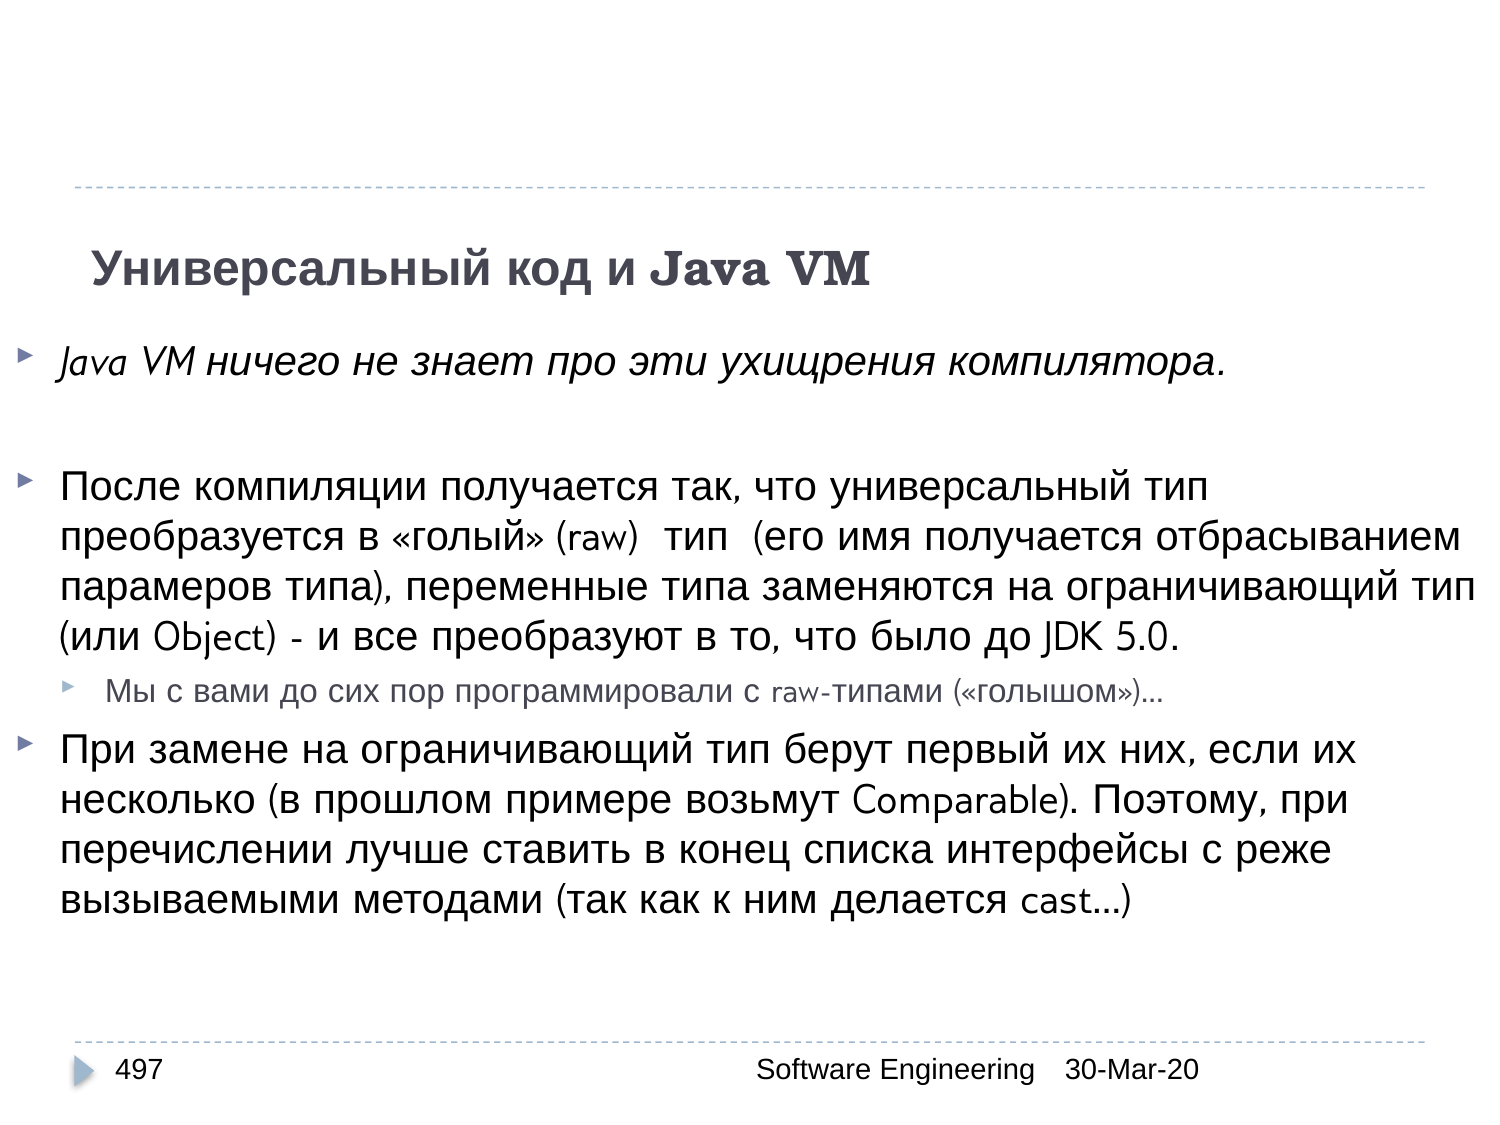

# Универсальный код и Java VM
Java VM ничего не знает про эти ухищрения компилятора.

После компиляции получается так, что универсальный тип преобразуется в «голый» (raw)  тип  (его имя получается отбрасыванием парамеров типа), переменные типа заменяются на ограничивающий тип (или Object) - и все преобразуют в то, что было до JDK 5.0.
Мы с вами до сих пор программировали с raw-типами («голышом»)...
При замене на ограничивающий тип берут первый их них, если их несколько (в прошлом примере возьмут Comparable). Поэтому, при перечислении лучше ставить в конец списка интерфейсы с реже вызываемыми методами (так как к ним делается cast…)

497
Software Engineering
30-Mar-20